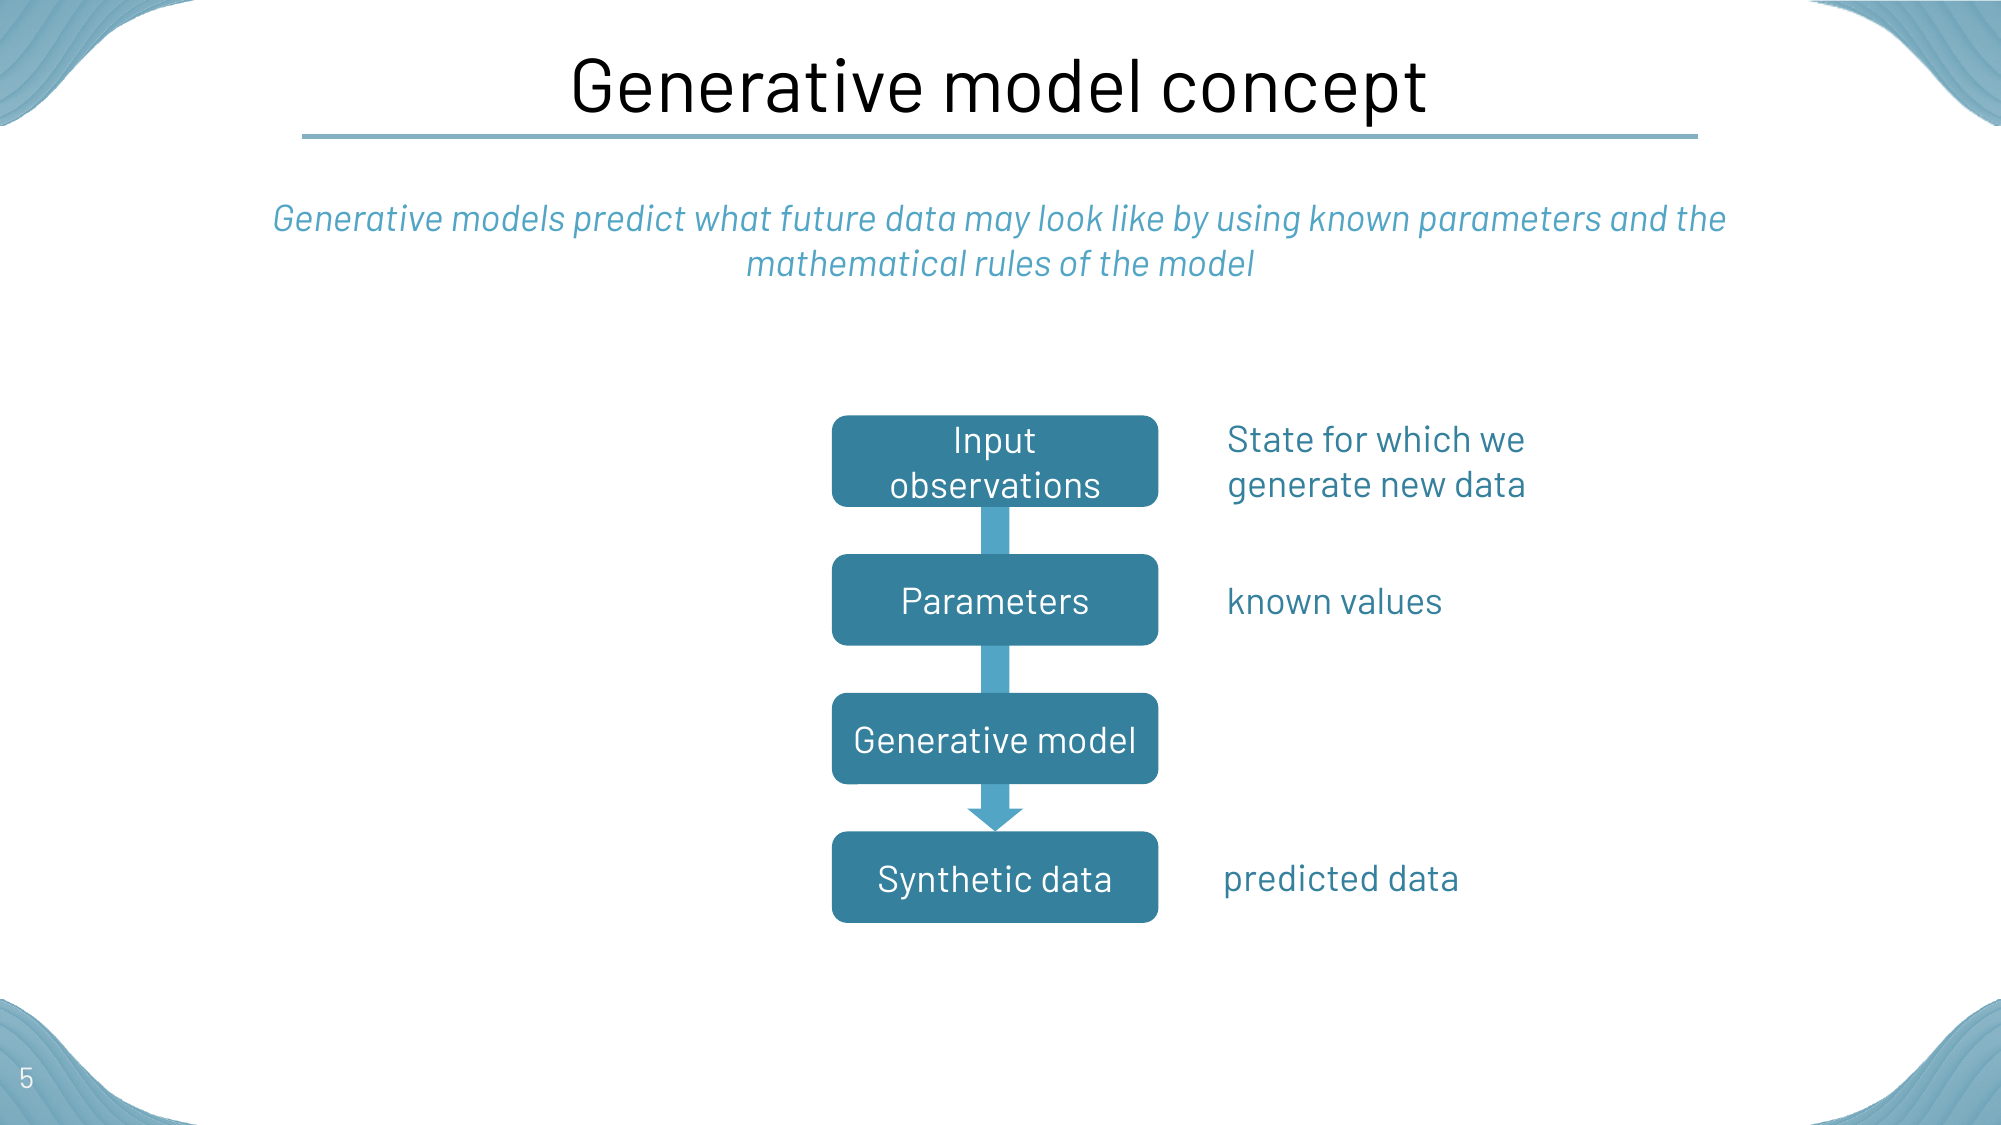

# Generative model concept
Generative models predict what future data may look like by using known parameters and the mathematical rules of the model

State for which we generate new data
Input observations

Parameters
known values
Generative model
Synthetic data
predicted data